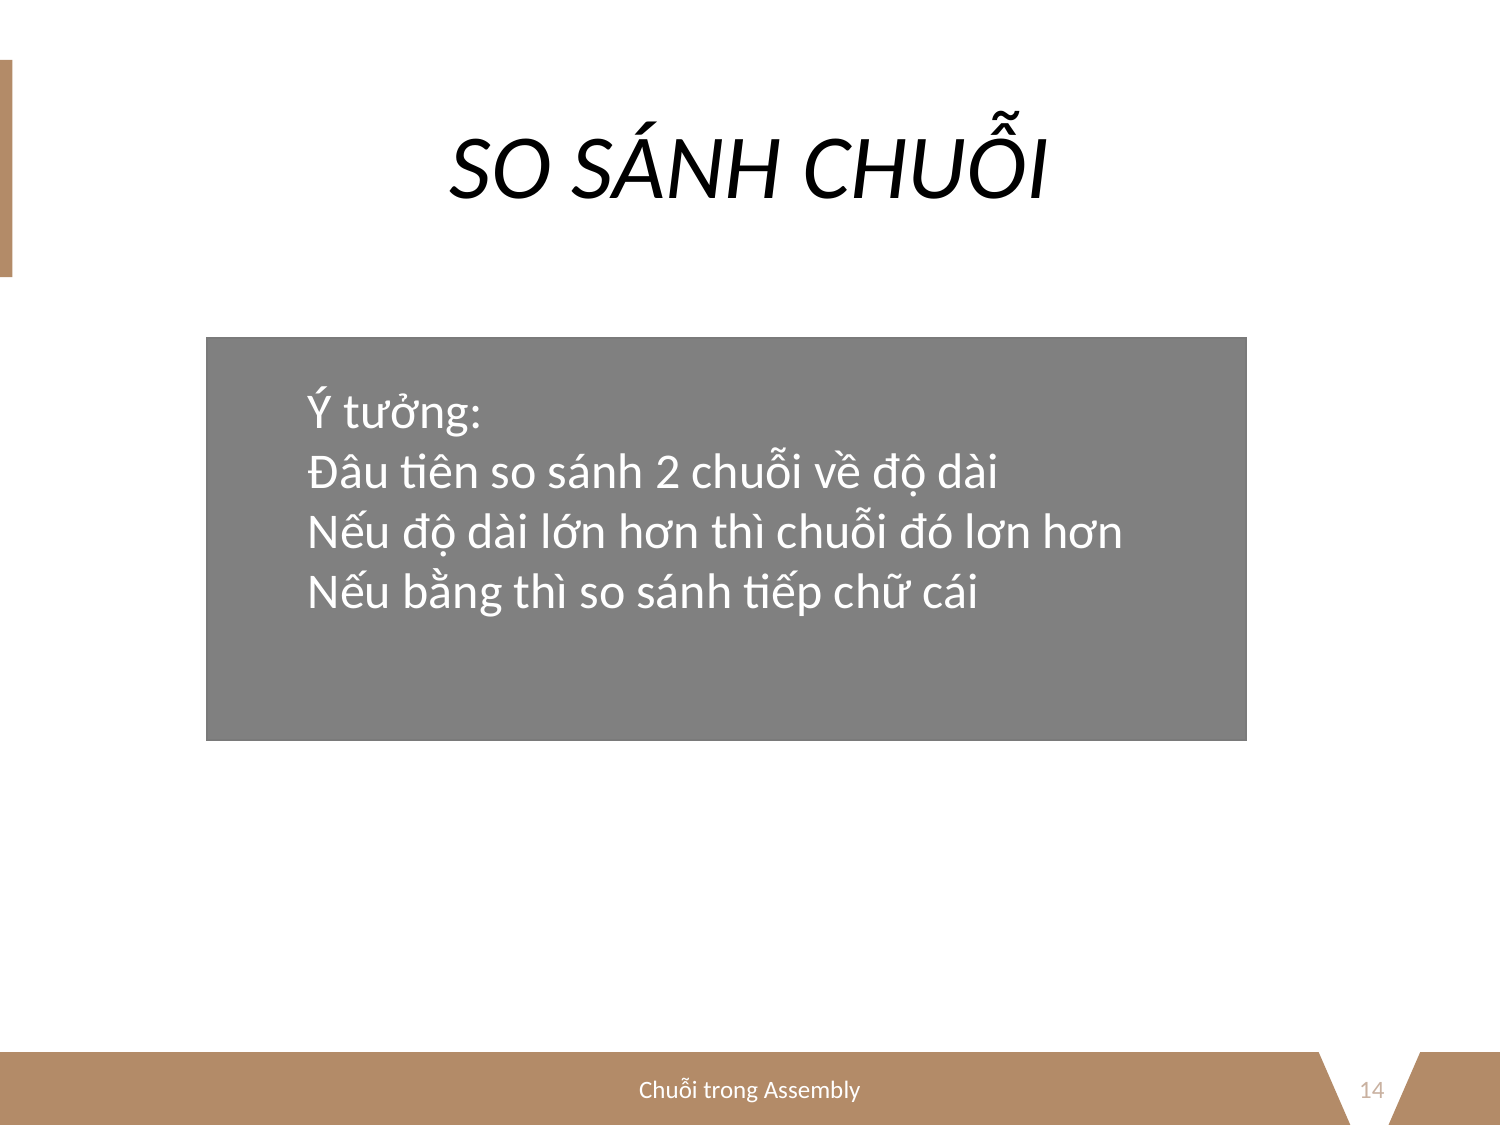

# SO SÁNH CHUỖI
Ý tưởng:
Đâu tiên so sánh 2 chuỗi về độ dài
Nếu độ dài lớn hơn thì chuỗi đó lơn hơn
Nếu bằng thì so sánh tiếp chữ cái
Chuỗi trong Assembly
14